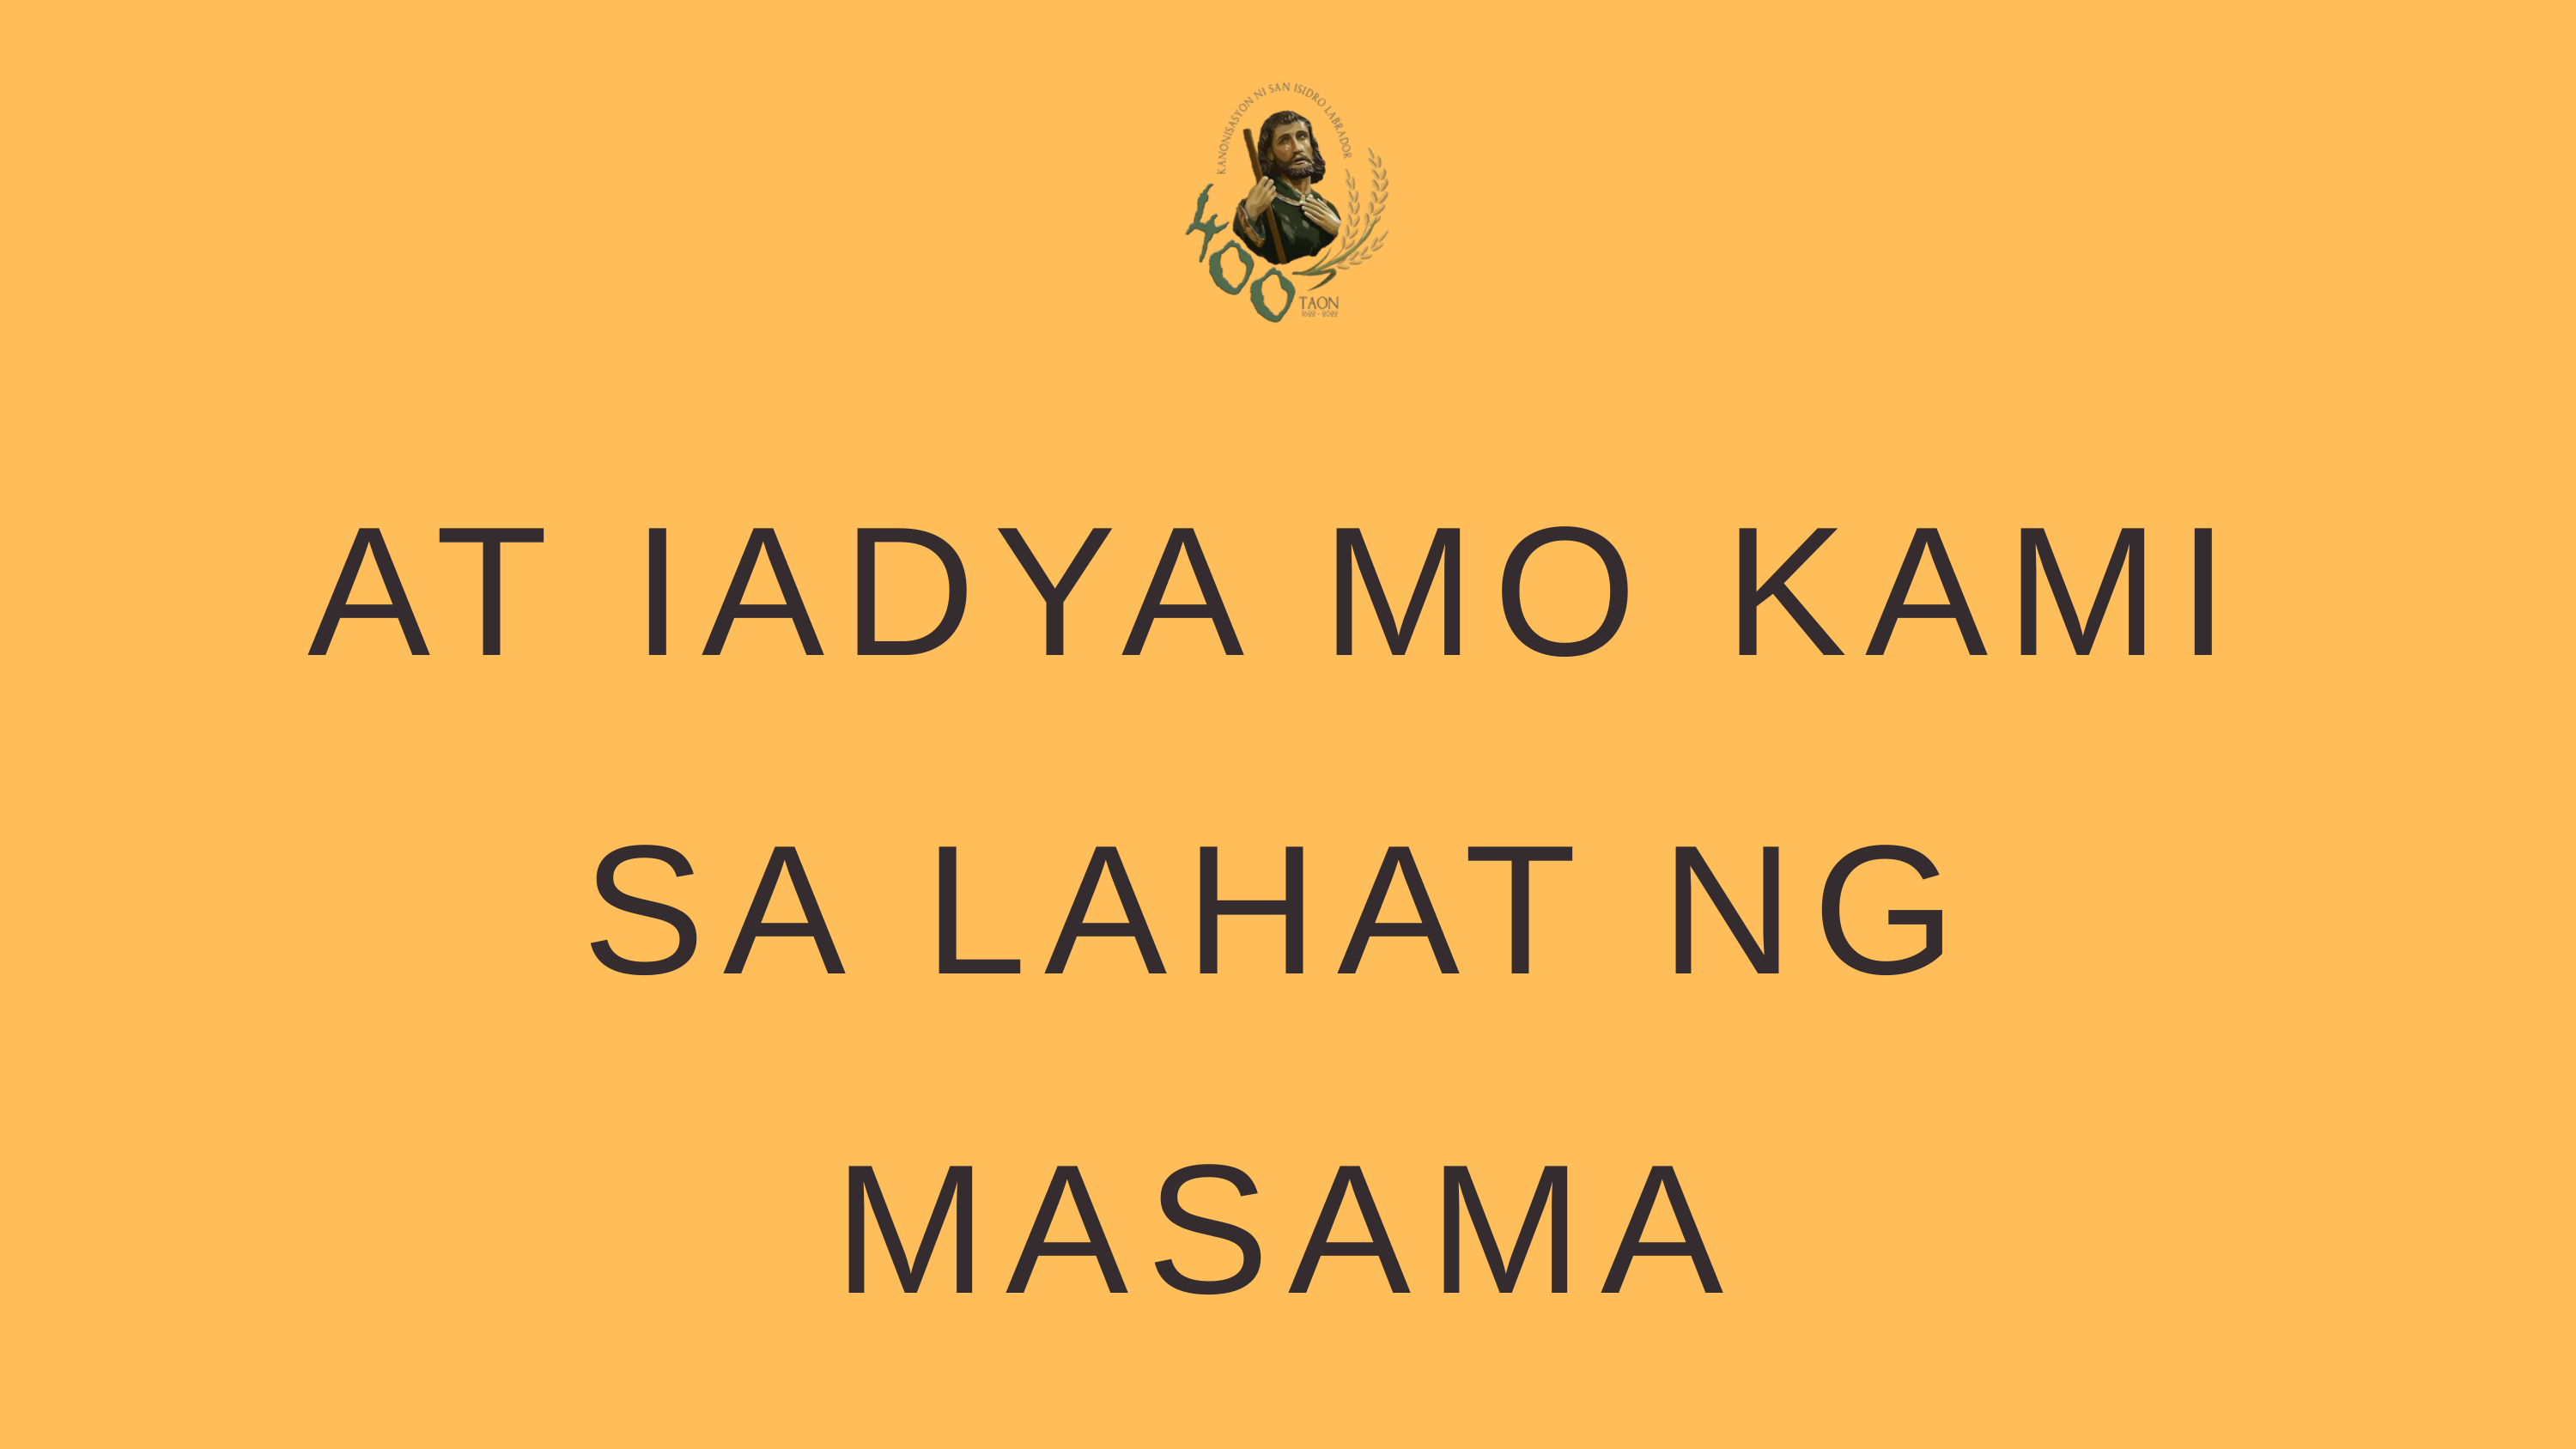

AT IADYA MO KAMI SA LAHAT NG MASAMA